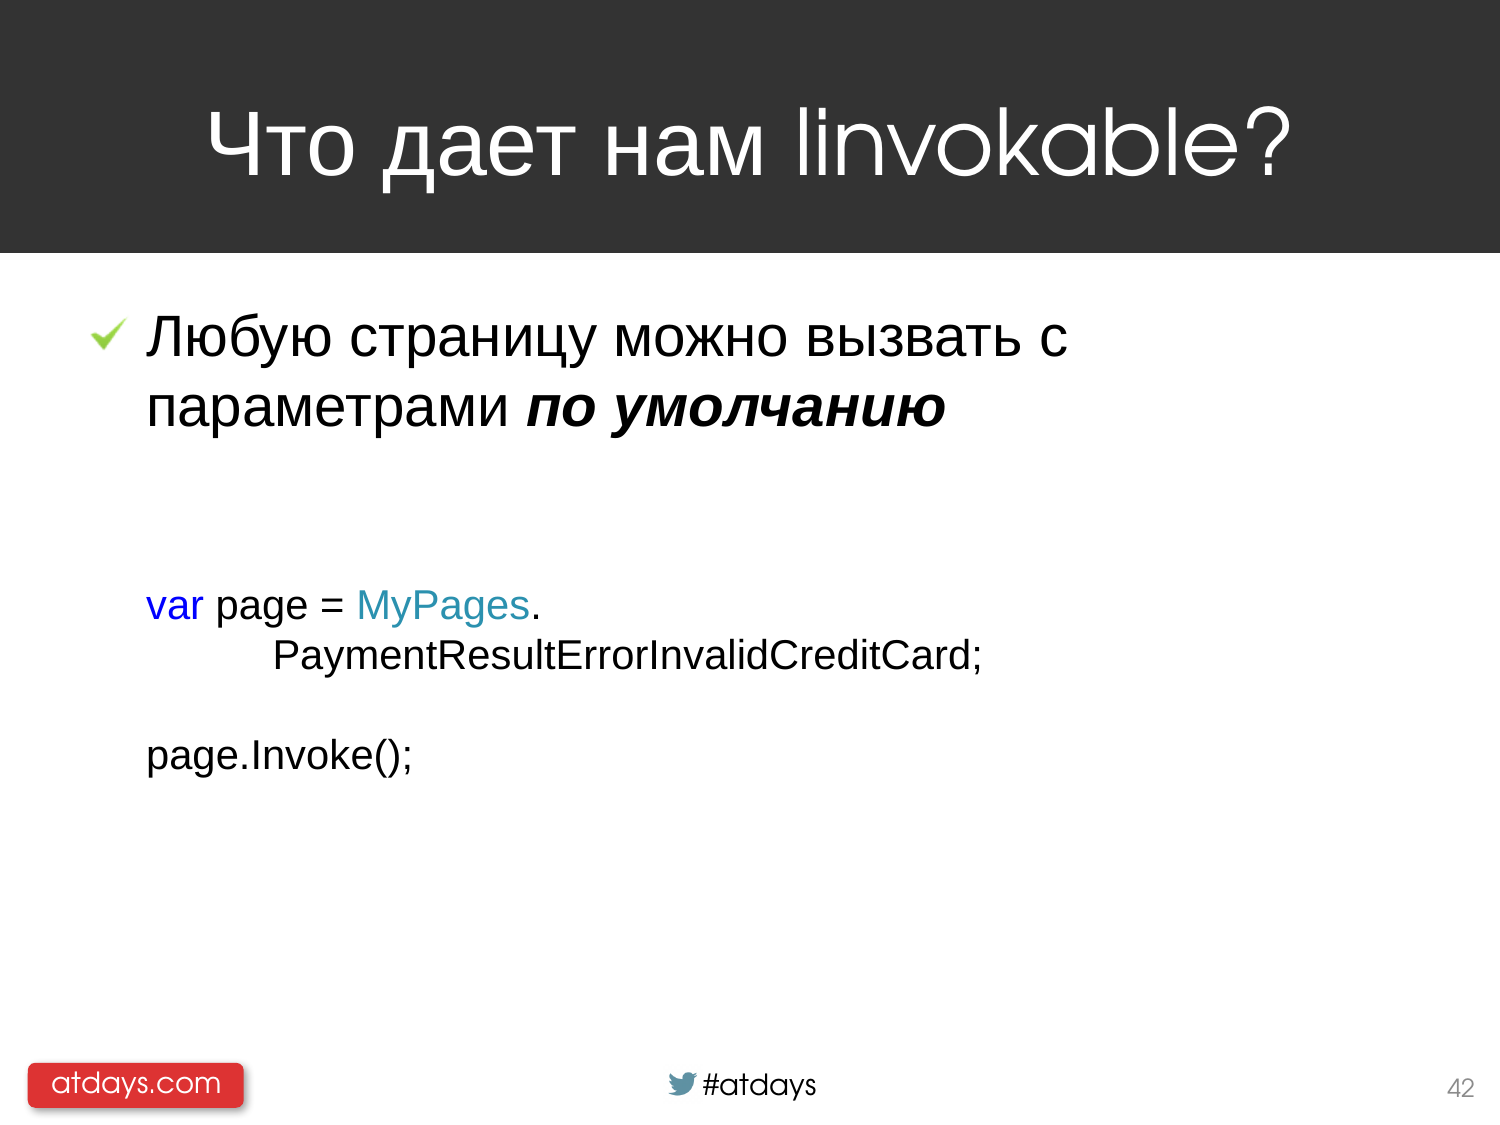

# Что дает нам Iinvokable?
Любую страницу можно вызвать с параметрами по умолчанию
var page = MyPages.
           PaymentResultErrorInvalidCreditCard;
page.Invoke();

42